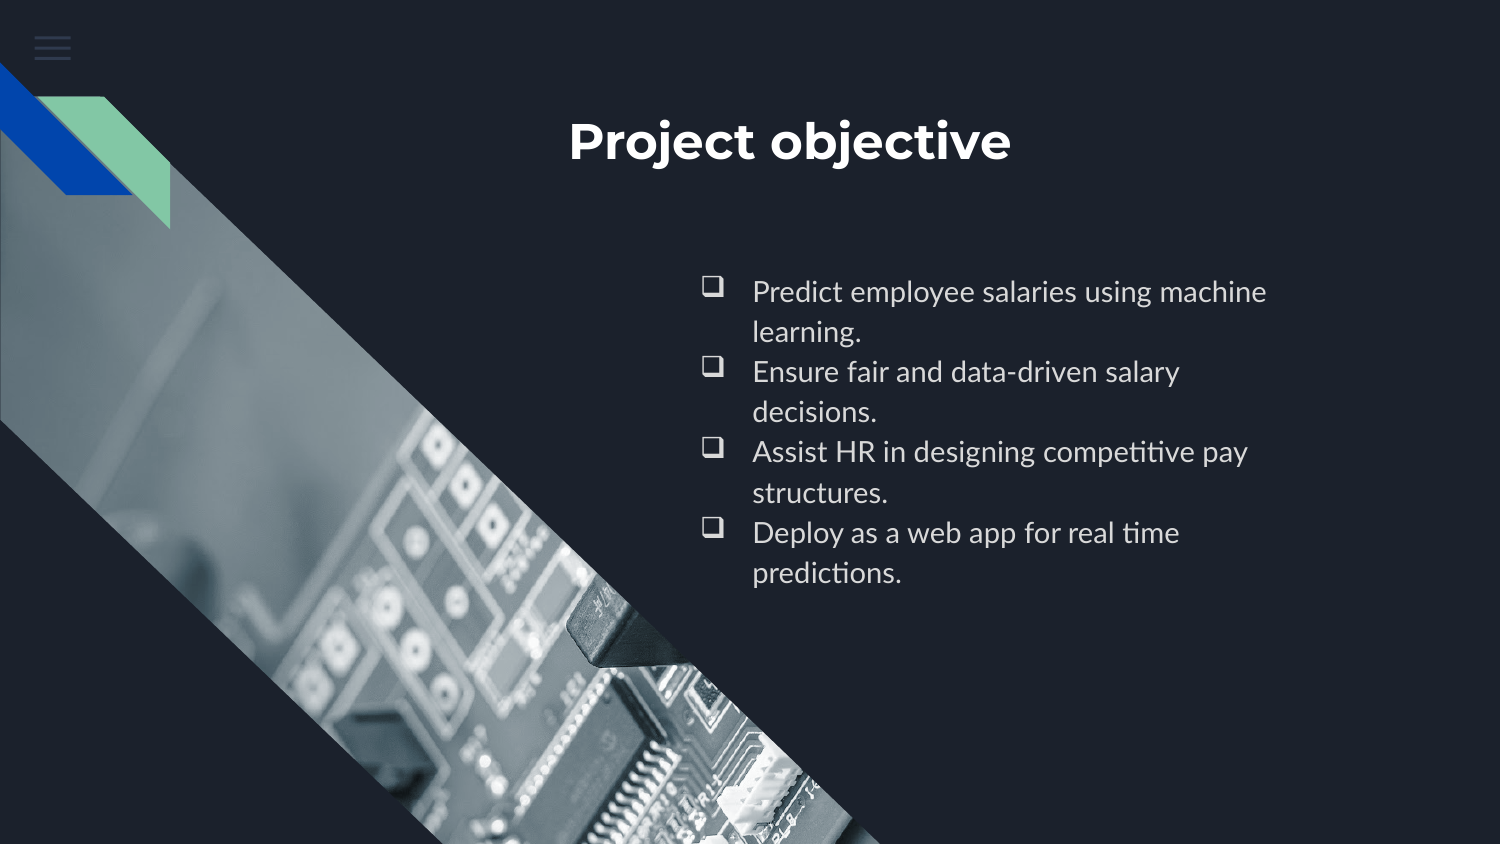

# Project objective
Predict employee salaries using machine learning.
Ensure fair and data-driven salary decisions.
Assist HR in designing competitive pay structures.
Deploy as a web app for real time predictions.